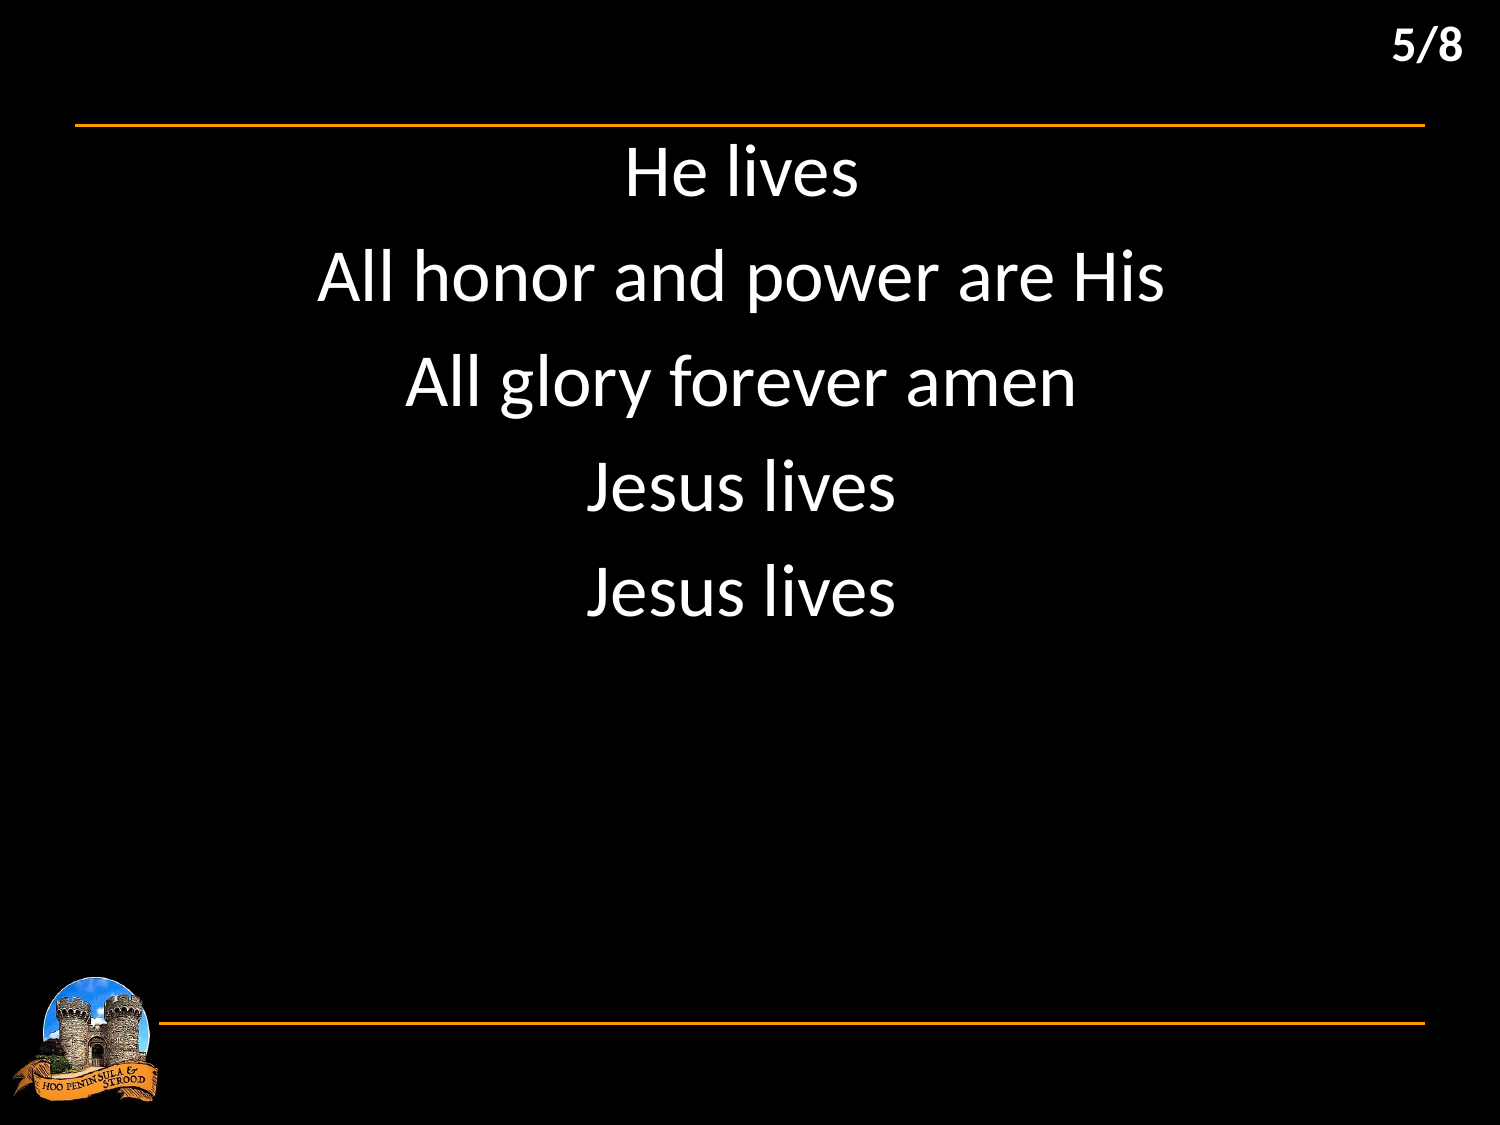

5/8
He lives
All honor and power are His
All glory forever amen
Jesus lives
Jesus lives